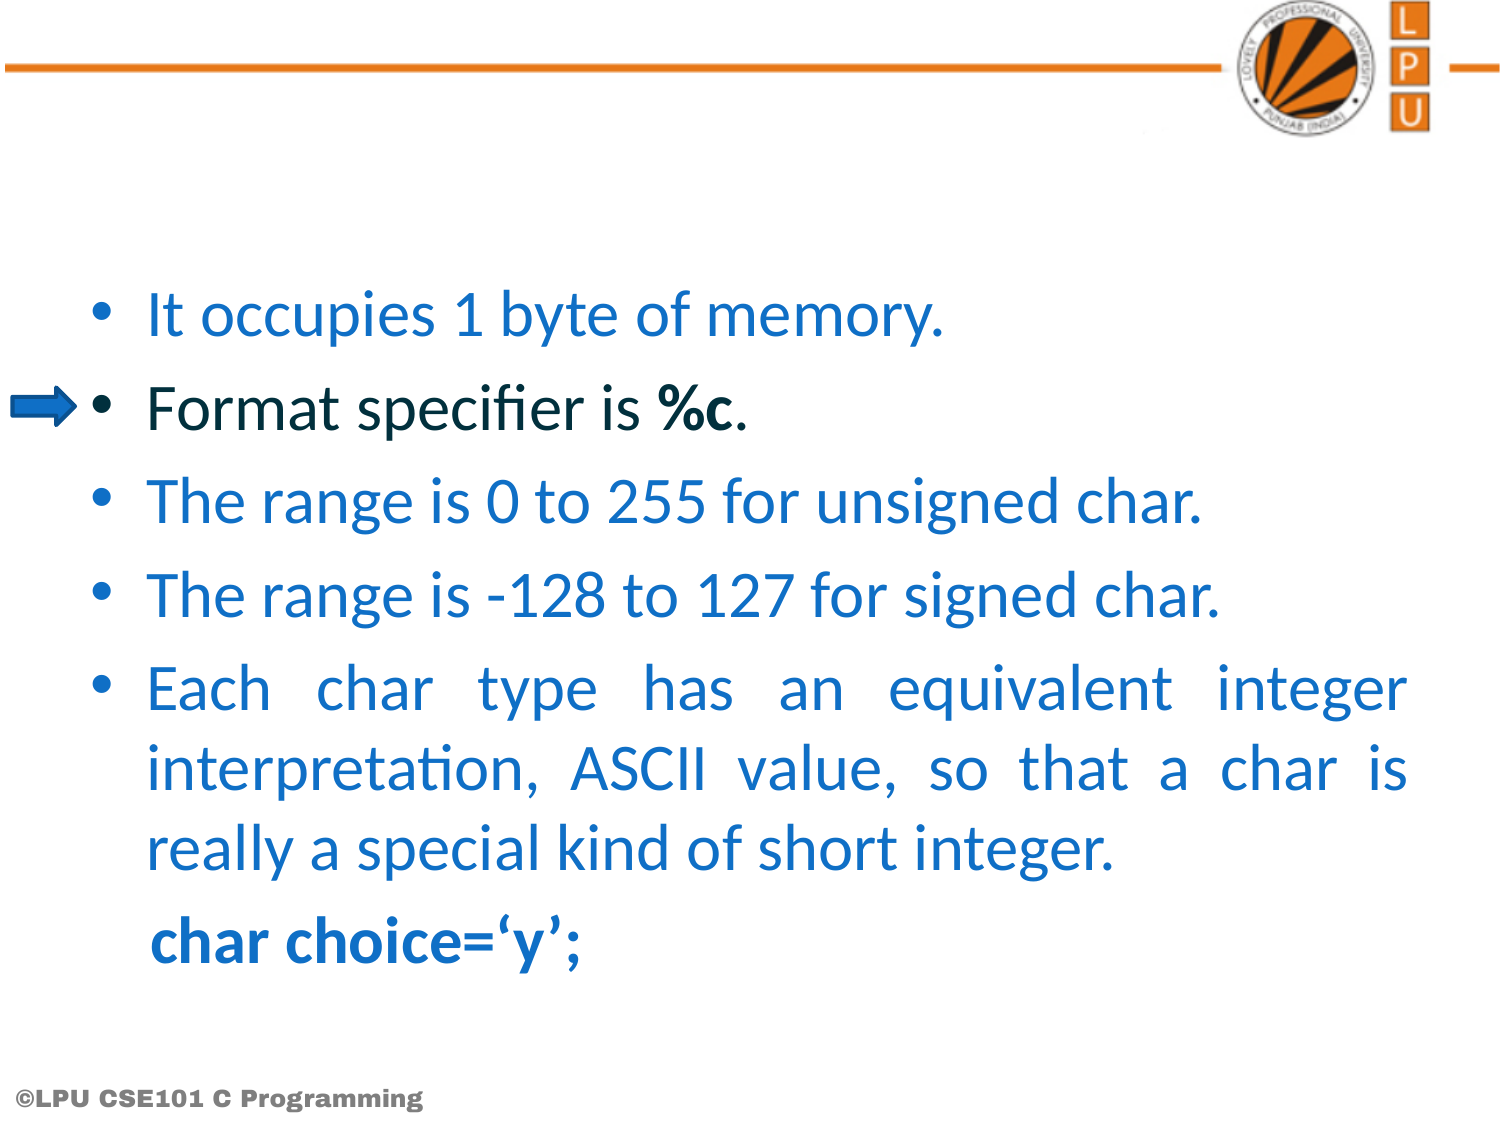

#
It occupies 1 byte of memory.
Format specifier is %c.
The range is 0 to 255 for unsigned char.
The range is -128 to 127 for signed char.
Each char type has an equivalent integer interpretation, ASCII value, so that a char is really a special kind of short integer.
    char choice=‘y’;